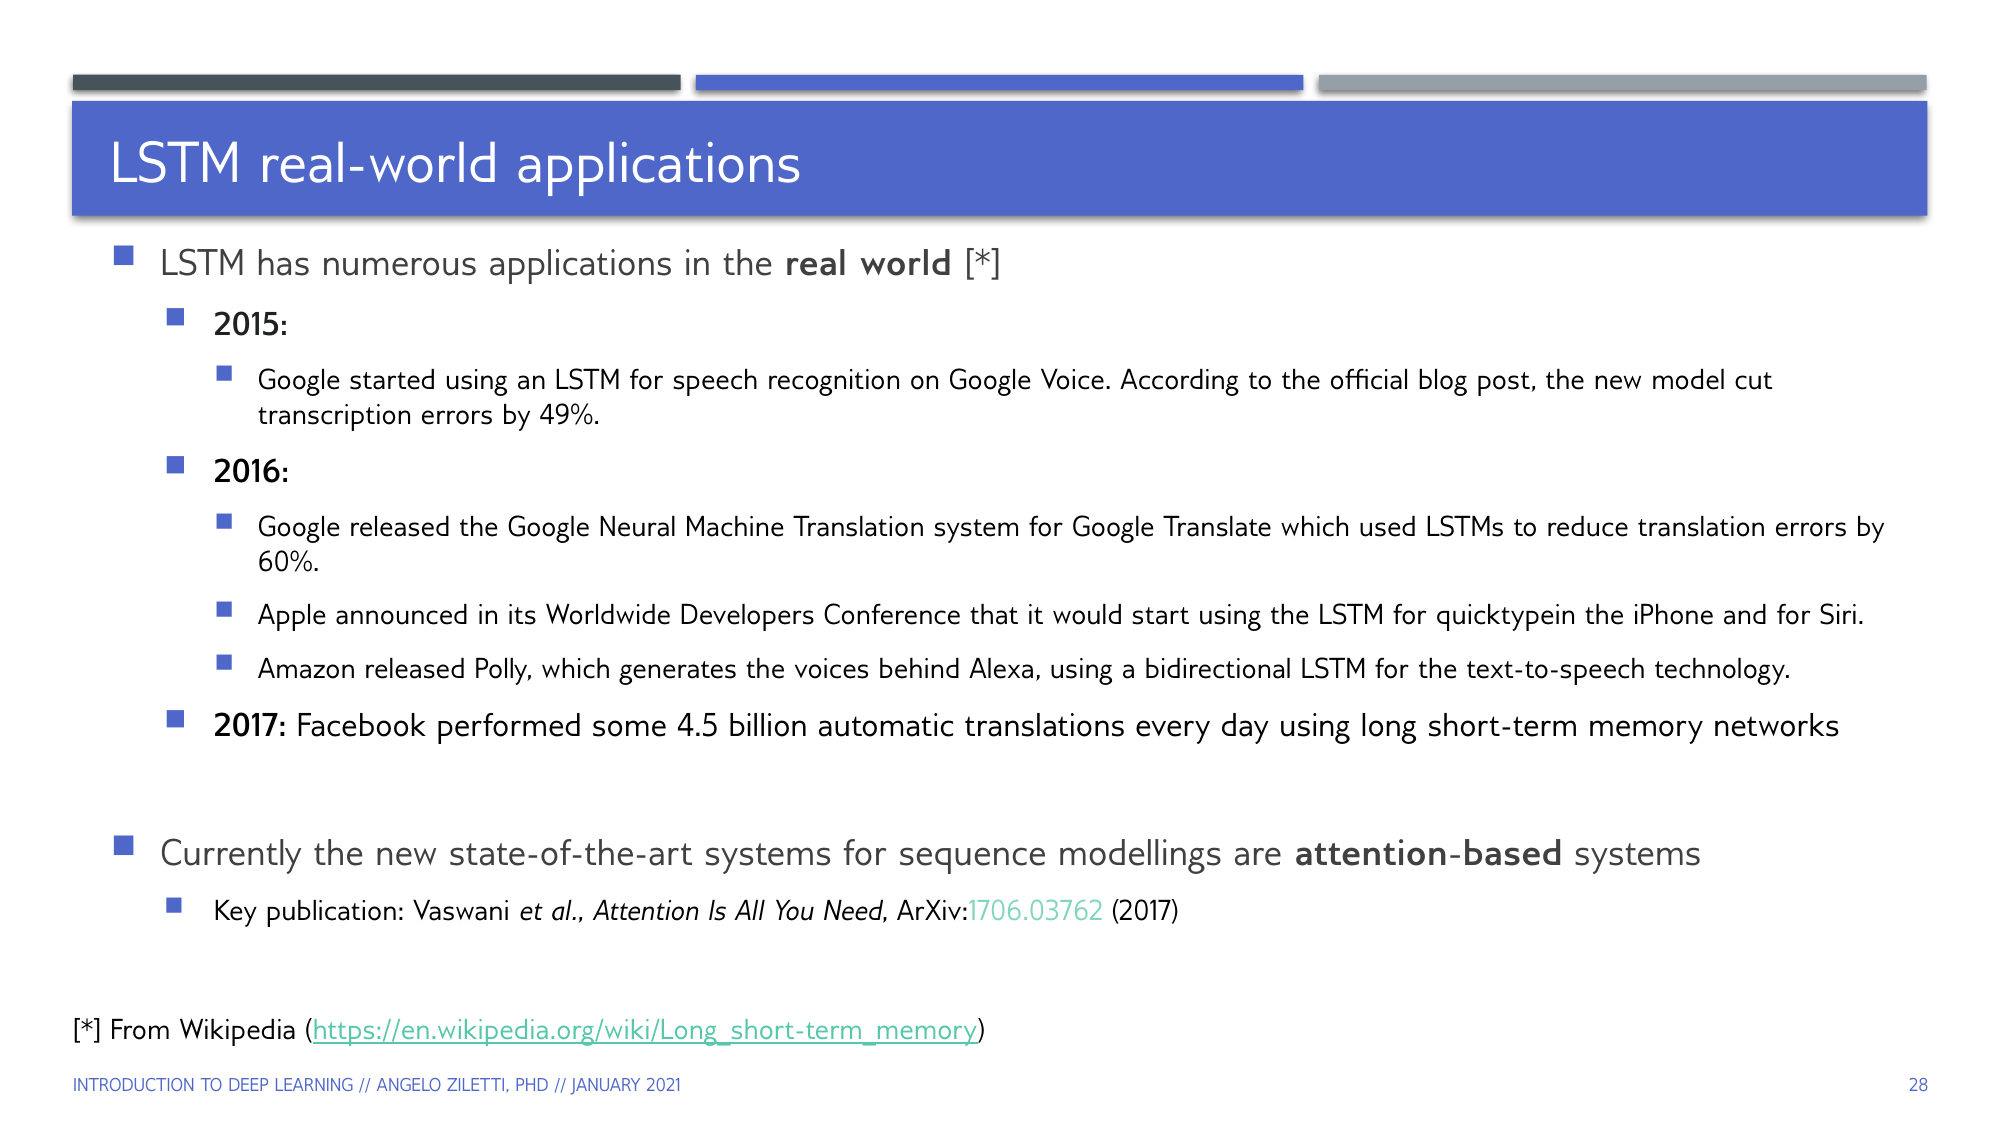

# LSTM real-world applications
LSTM has numerous applications in the real world [*]
2015:
Google started using an LSTM for speech recognition on Google Voice. According to the official blog post, the new model cut transcription errors by 49%.
2016:
Google released the Google Neural Machine Translation system for Google Translate which used LSTMs to reduce translation errors by 60%.
Apple announced in its Worldwide Developers Conference that it would start using the LSTM for quicktypein the iPhone and for Siri.
Amazon released Polly, which generates the voices behind Alexa, using a bidirectional LSTM for the text-to-speech technology.
2017: Facebook performed some 4.5 billion automatic translations every day using long short-term memory networks

Currently the new state-of-the-art systems for sequence modellings are attention-based systems
Key publication: Vaswani et al., Attention Is All You Need, ArXiv:1706.03762 (2017)
[*] From Wikipedia (https://en.wikipedia.org/wiki/Long_short-term_memory)
Introduction to Deep Learning // Angelo Ziletti, PhD // January 2021
28